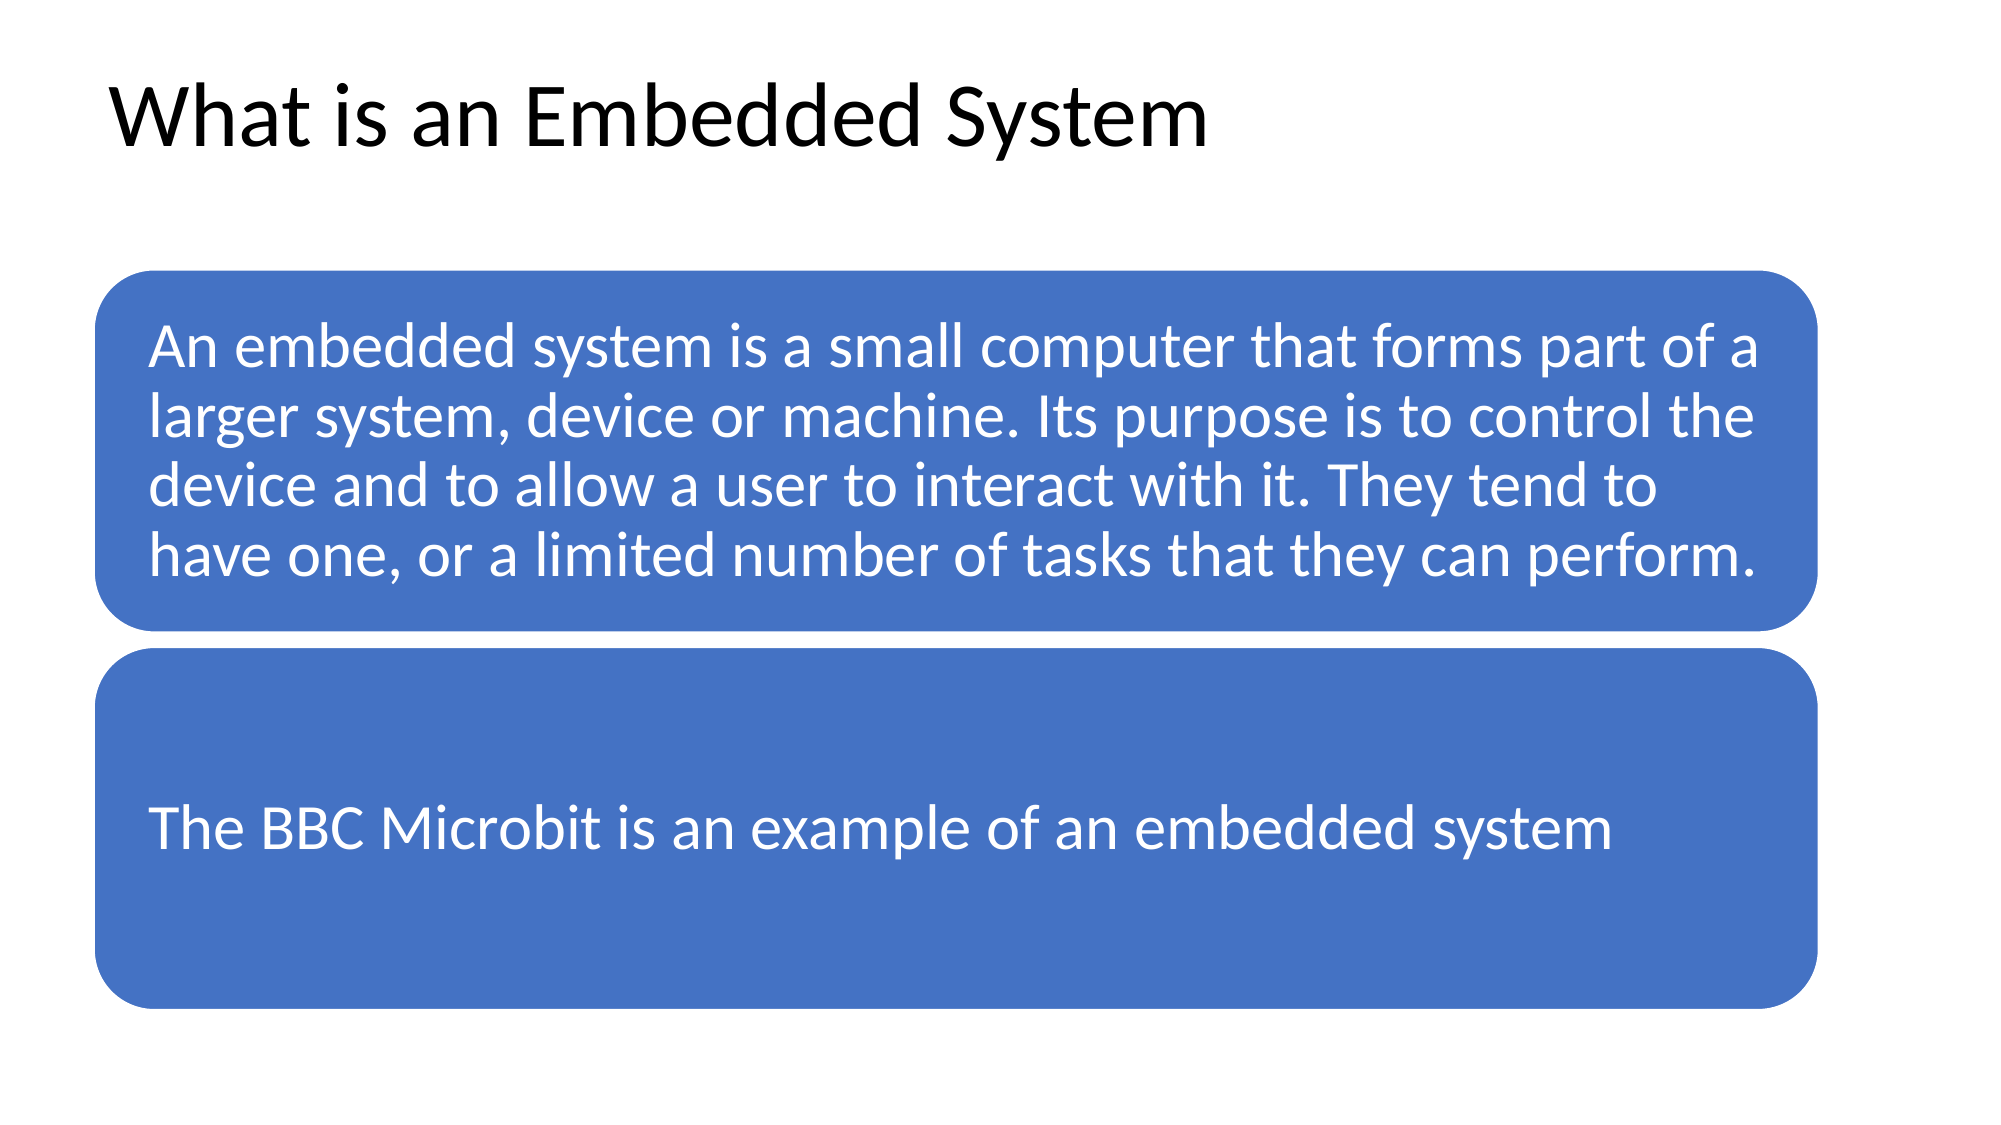

# What is an Embedded System
An embedded system is a small computer that forms part of a larger system, device or machine. Its purpose is to control the device and to allow a user to interact with it. They tend to have one, or a limited number of tasks that they can perform.
The BBC Microbit is an example of an embedded system